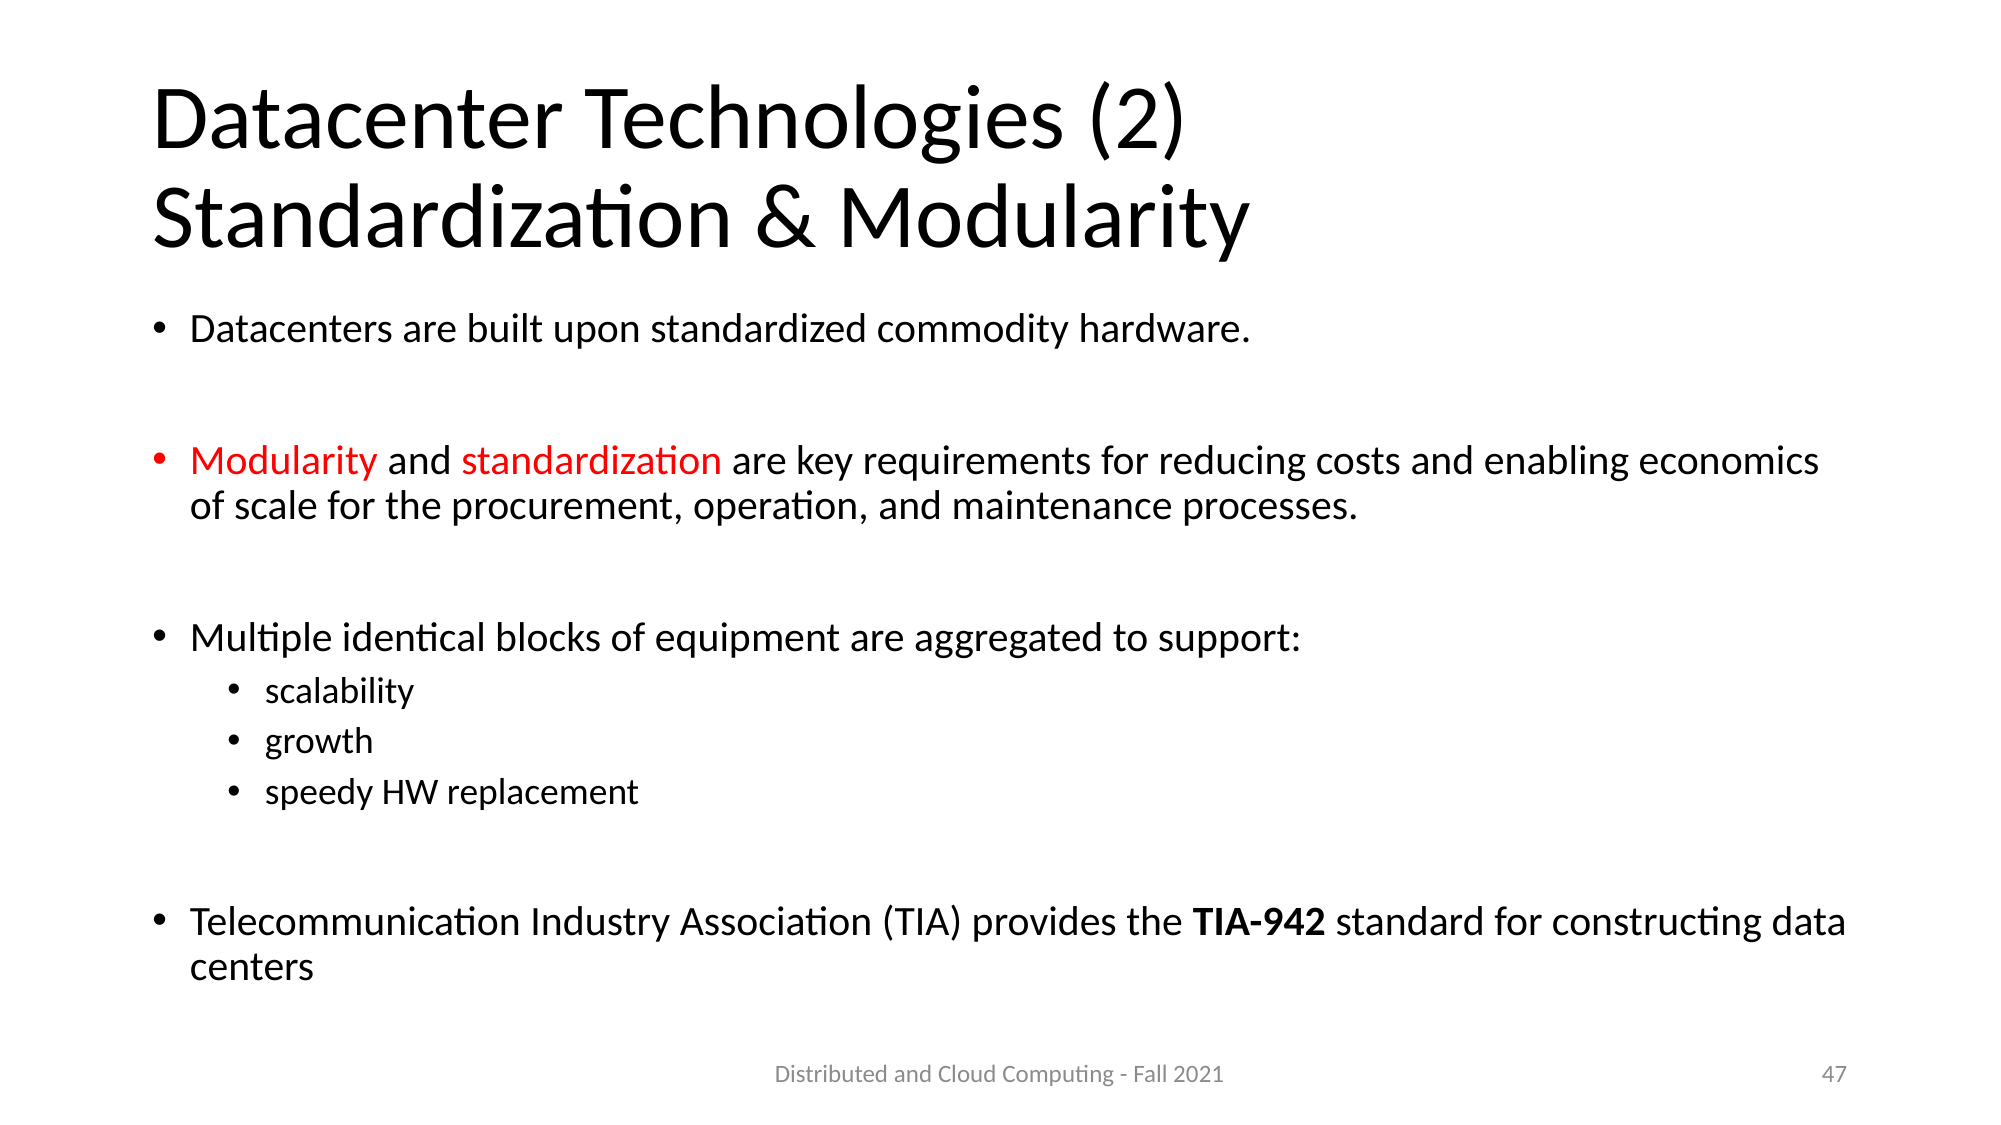

# Datacenter Technologies (2) Standardization & Modularity
Datacenters are built upon standardized commodity hardware.

Modularity and standardization are key requirements for reducing costs and enabling economics of scale for the procurement, operation, and maintenance processes.

Multiple identical blocks of equipment are aggregated to support:
scalability
growth
speedy HW replacement

Telecommunication Industry Association (TIA) provides the TIA-942 standard for constructing data centers

Distributed and Cloud Computing - Fall 2021
47